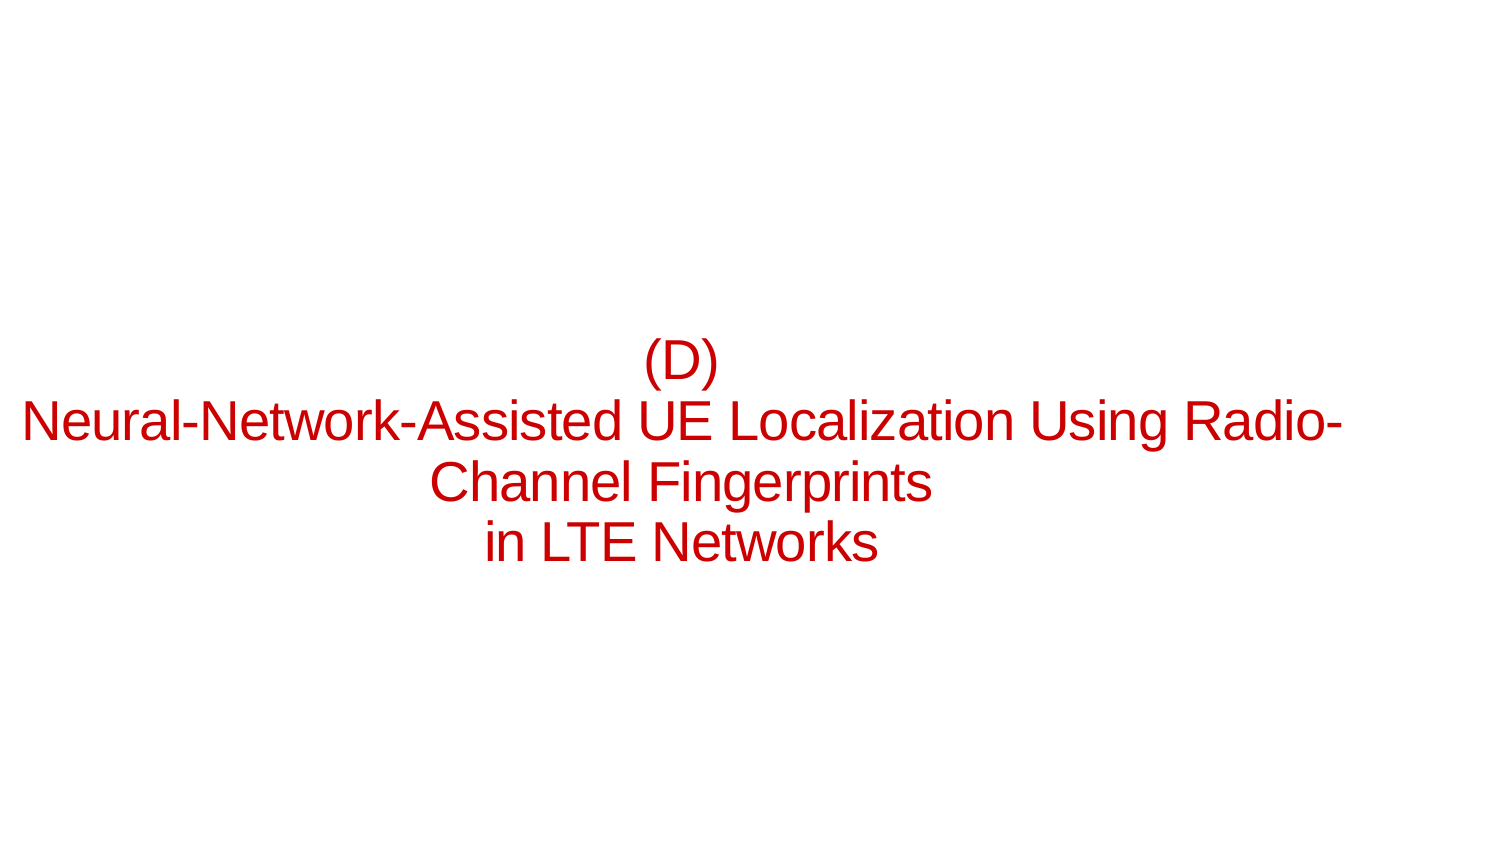

(D)
Neural-Network-Assisted UE Localization Using Radio-Channel Fingerprints
in LTE Networks